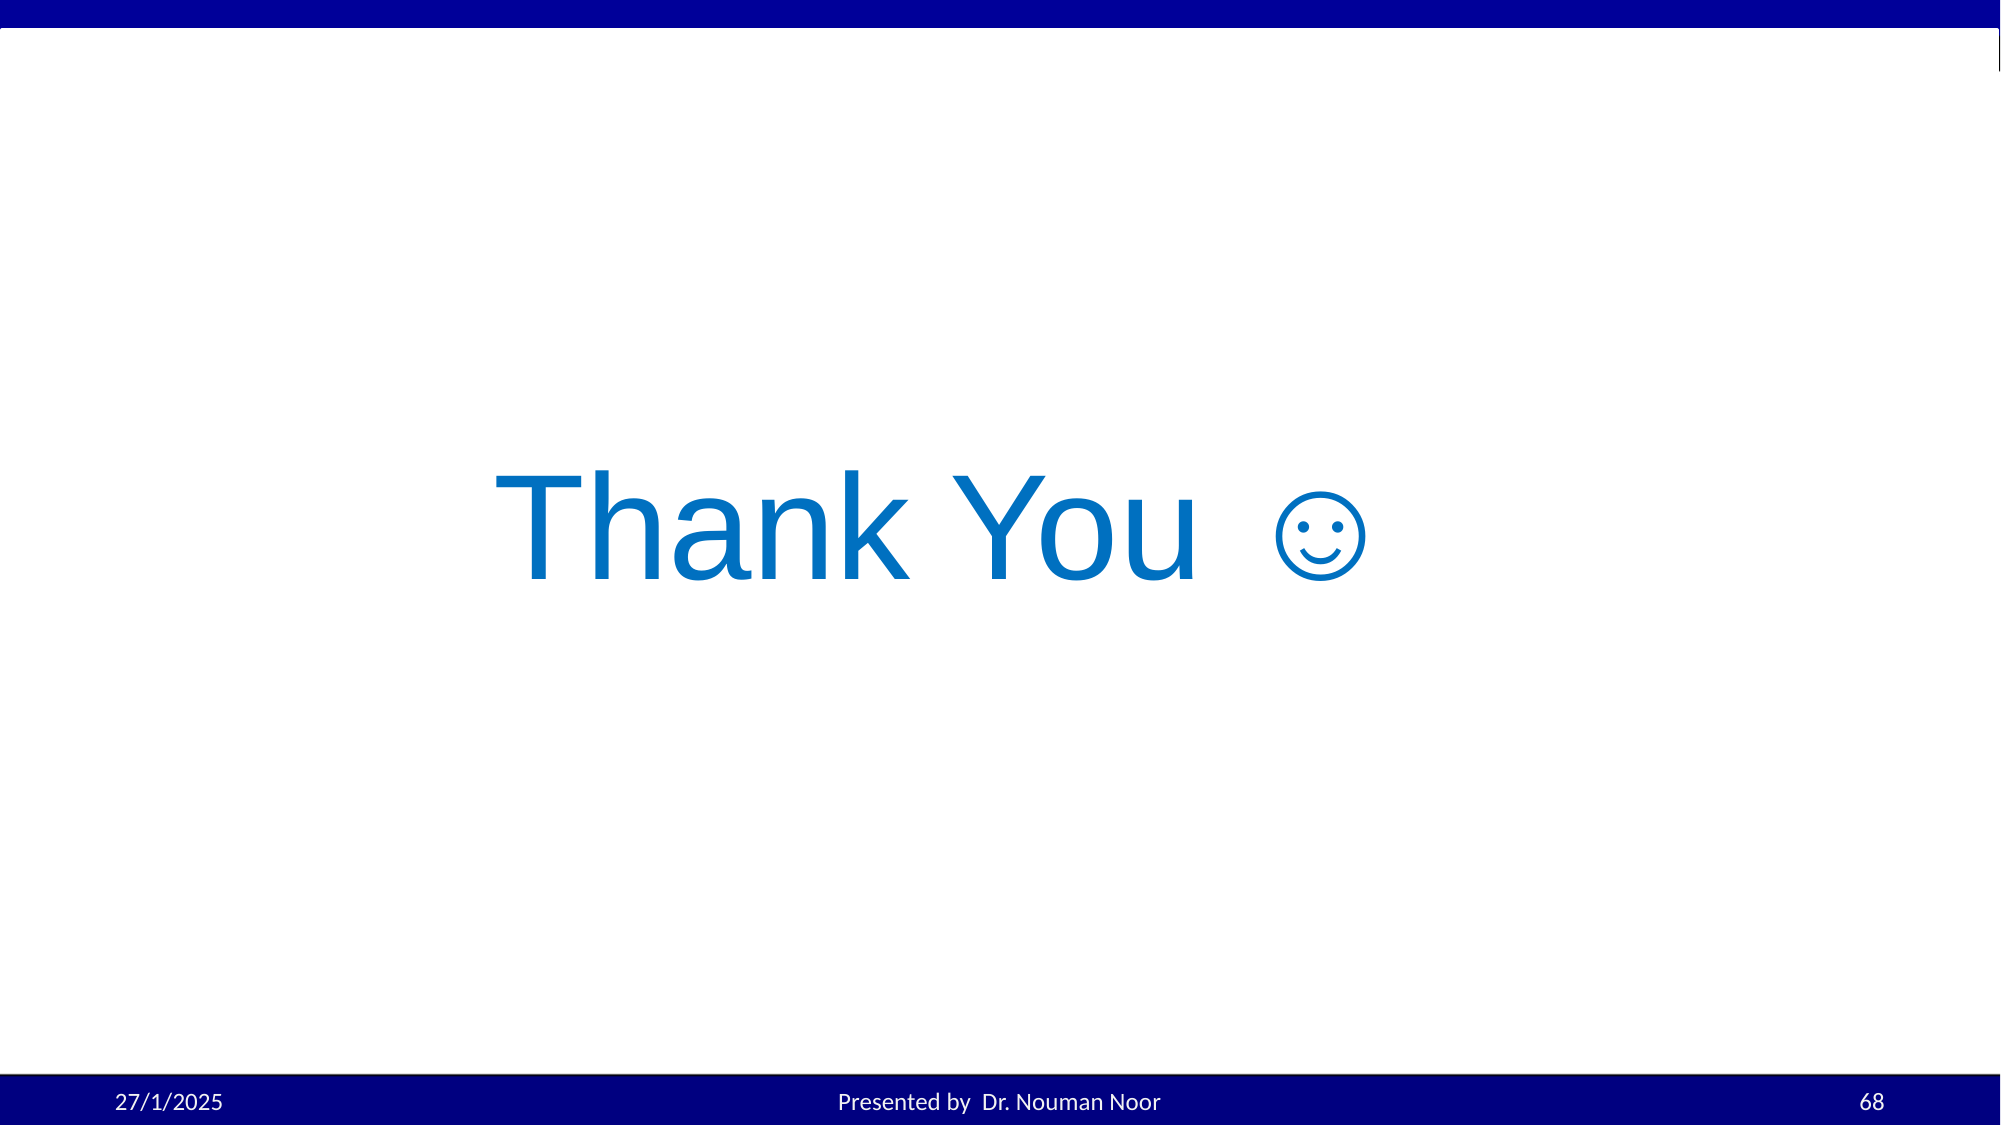

# Thank You ☺
27/1/2025
Presented by  Dr. Nouman Noor
68